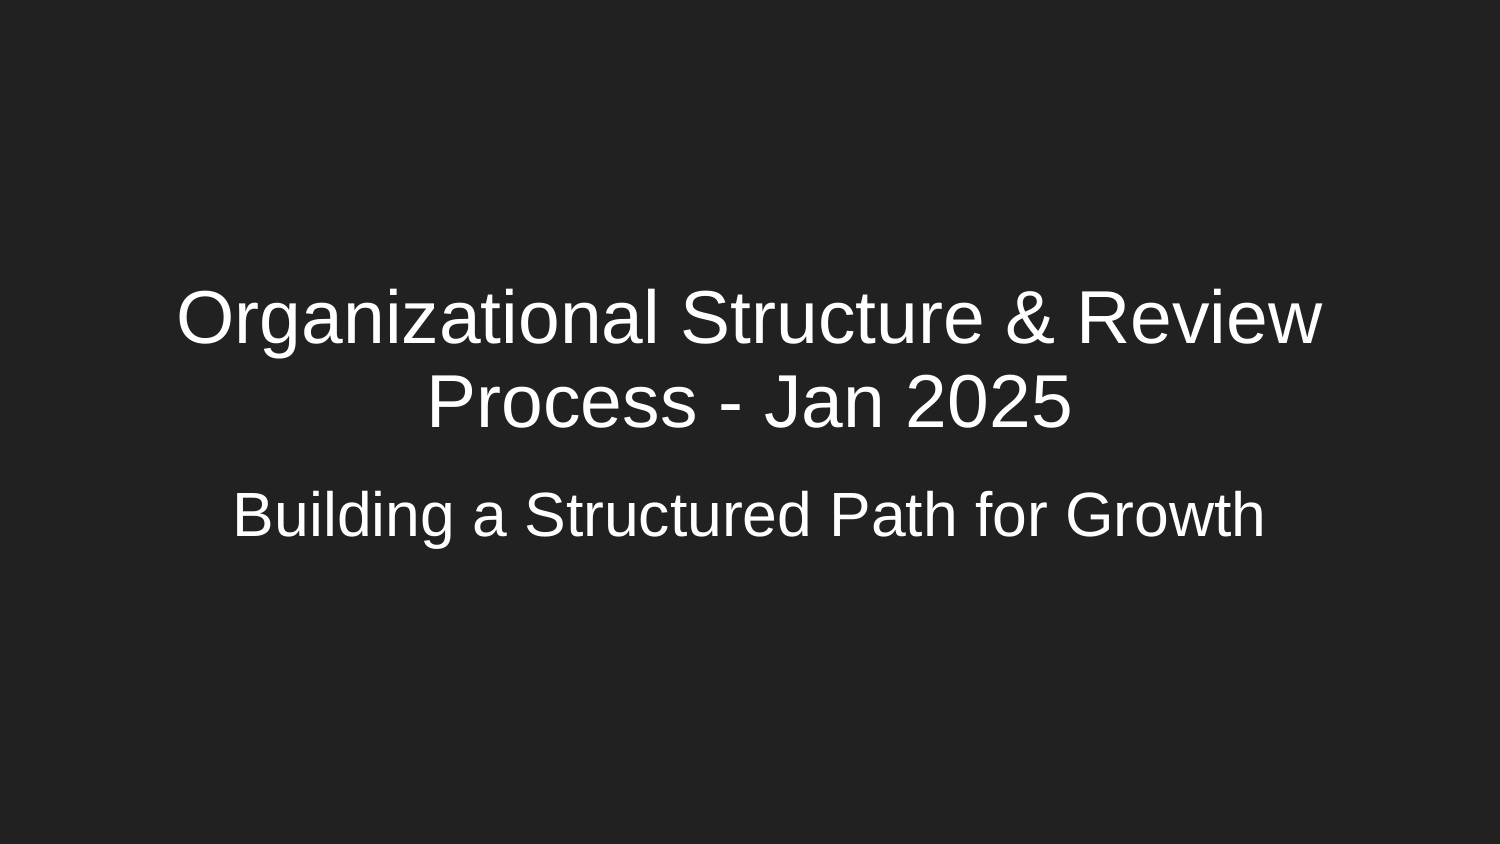

# Organizational Structure & Review Process - Jan 2025
Building a Structured Path for Growth